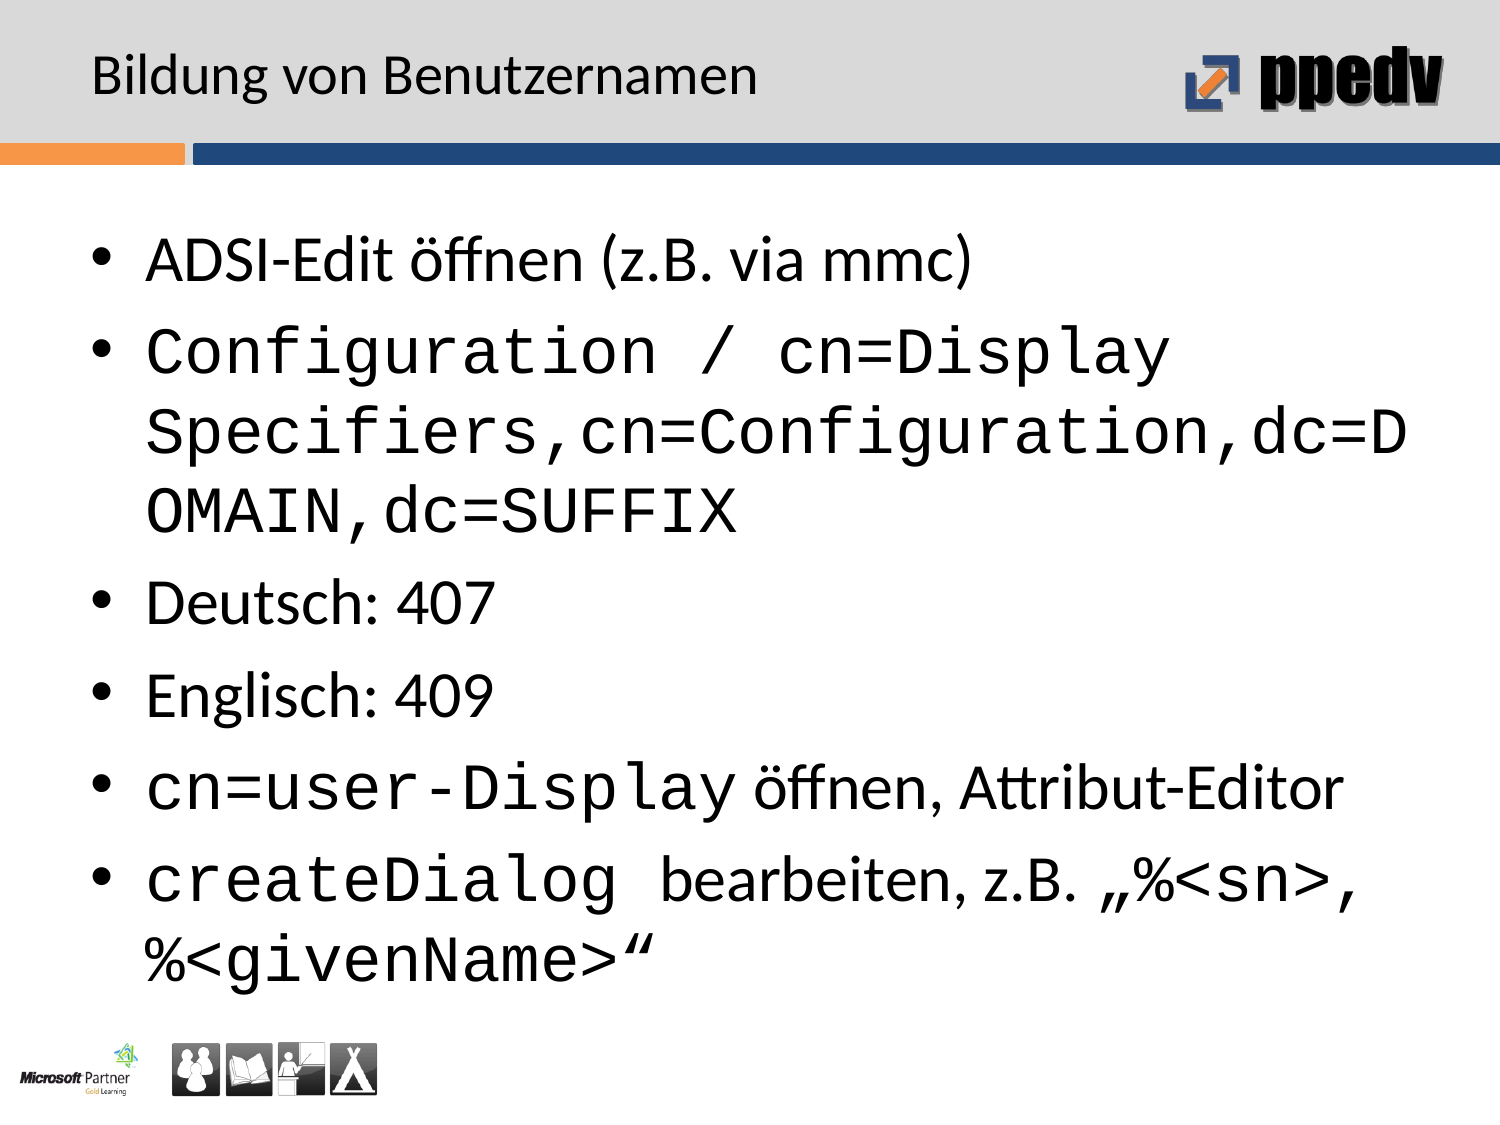

# Bildung von Benutzernamen
ADSI-Edit öffnen (z.B. via mmc)
Configuration / cn=Display Specifiers,cn=Configuration,dc=DOMAIN,dc=SUFFIX
Deutsch: 407
Englisch: 409
cn=user-Display öffnen, Attribut-Editor
createDialog bearbeiten, z.B. „%<sn>,%<givenName>“